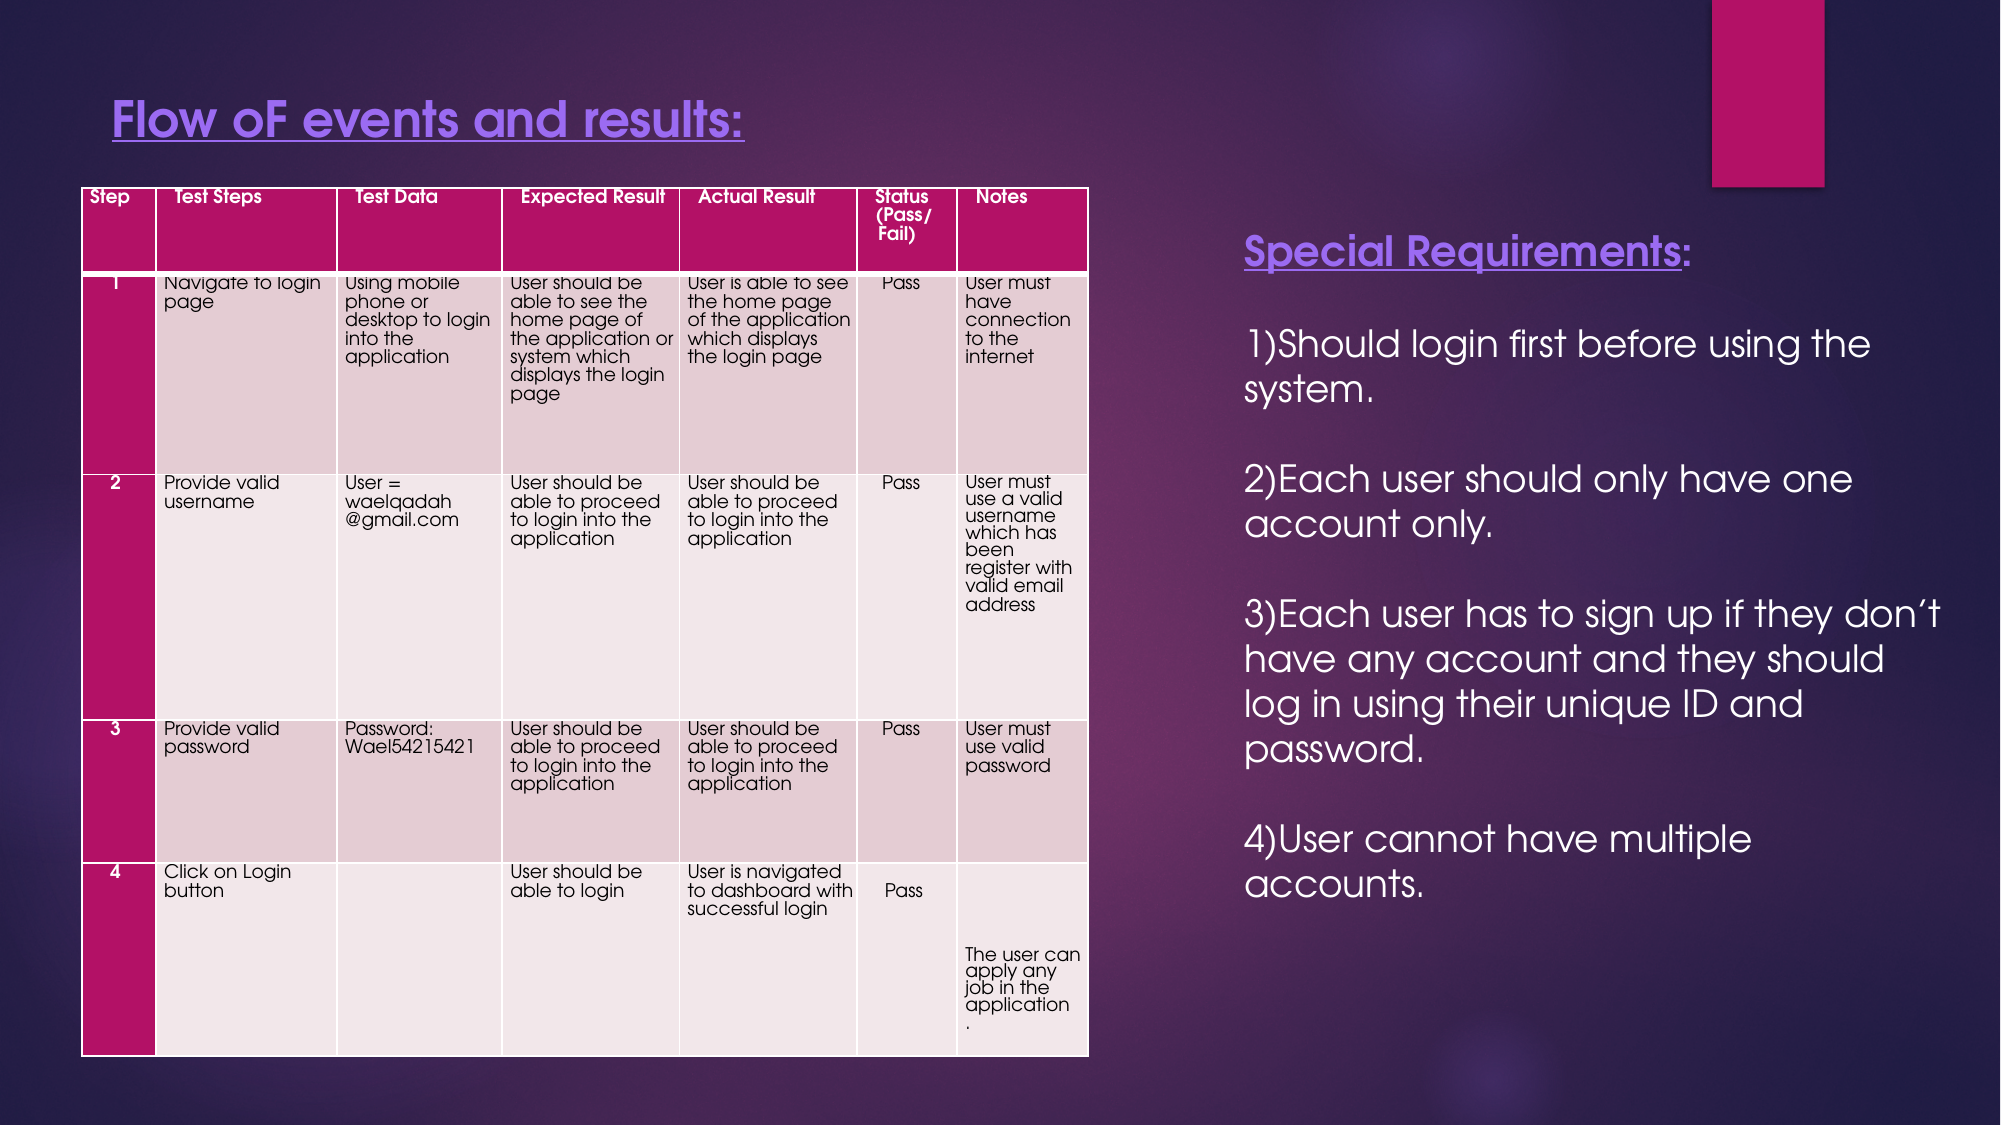

Flow oF events and results:

| Step | Test Steps | Test Data | Expected Result | Actual Result | Status (Pass/ Fail) | Notes |
| --- | --- | --- | --- | --- | --- | --- |
| 1 | Navigate to login page | Using mobile phone or desktop to login into the application | User should be able to see the home page of the application or system which displays the login page | User is able to see the home page of the application which displays the login page | Pass | User must have connection to the internet |
| 2 | Provide valid username | User = waelqadah @gmail.com | User should be able to proceed to login into the application | User should be able to proceed to login into the application | Pass | User must use a valid username which has been register with valid email address |
| 3 | Provide valid password | Password: Wael54215421 | User should be able to proceed to login into the application | User should be able to proceed to login into the application | Pass | User must use valid password |
| 4 | Click on Login button |  | User should be able to login | User is navigated to dashboard with successful login | Pass | The user can apply any job in the application . |
Special Requirements:

1)Should login first before using the system.

2)Each user should only have one account only.

3)Each user has to sign up if they don’t have any account and they should log in using their unique ID and password.

4)User cannot have multiple accounts.